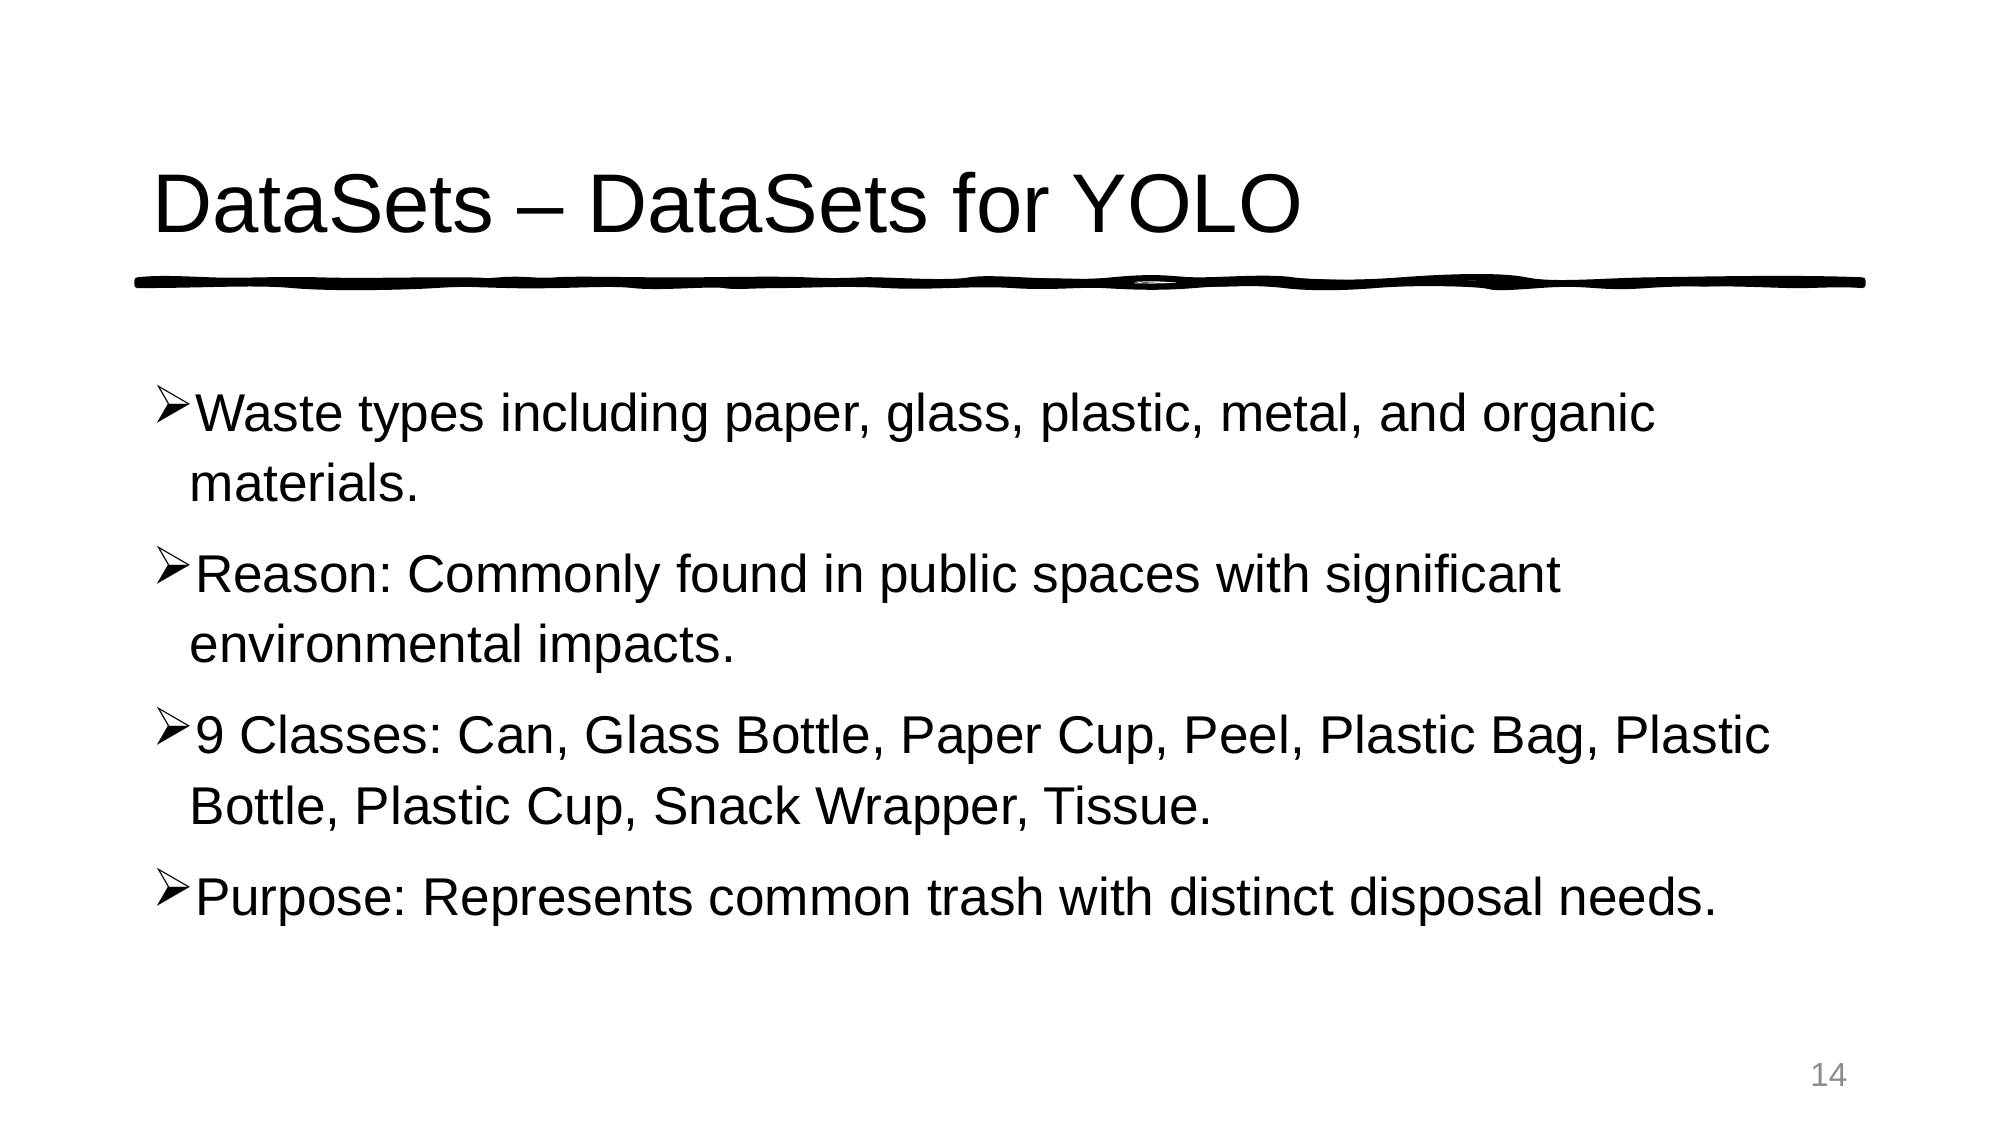

# DataSets – DataSets for YOLO
Waste types including paper, glass, plastic, metal, and organic materials.
Reason: Commonly found in public spaces with significant environmental impacts.
9 Classes: Can, Glass Bottle, Paper Cup, Peel, Plastic Bag, Plastic Bottle, Plastic Cup, Snack Wrapper, Tissue.
Purpose: Represents common trash with distinct disposal needs.
14